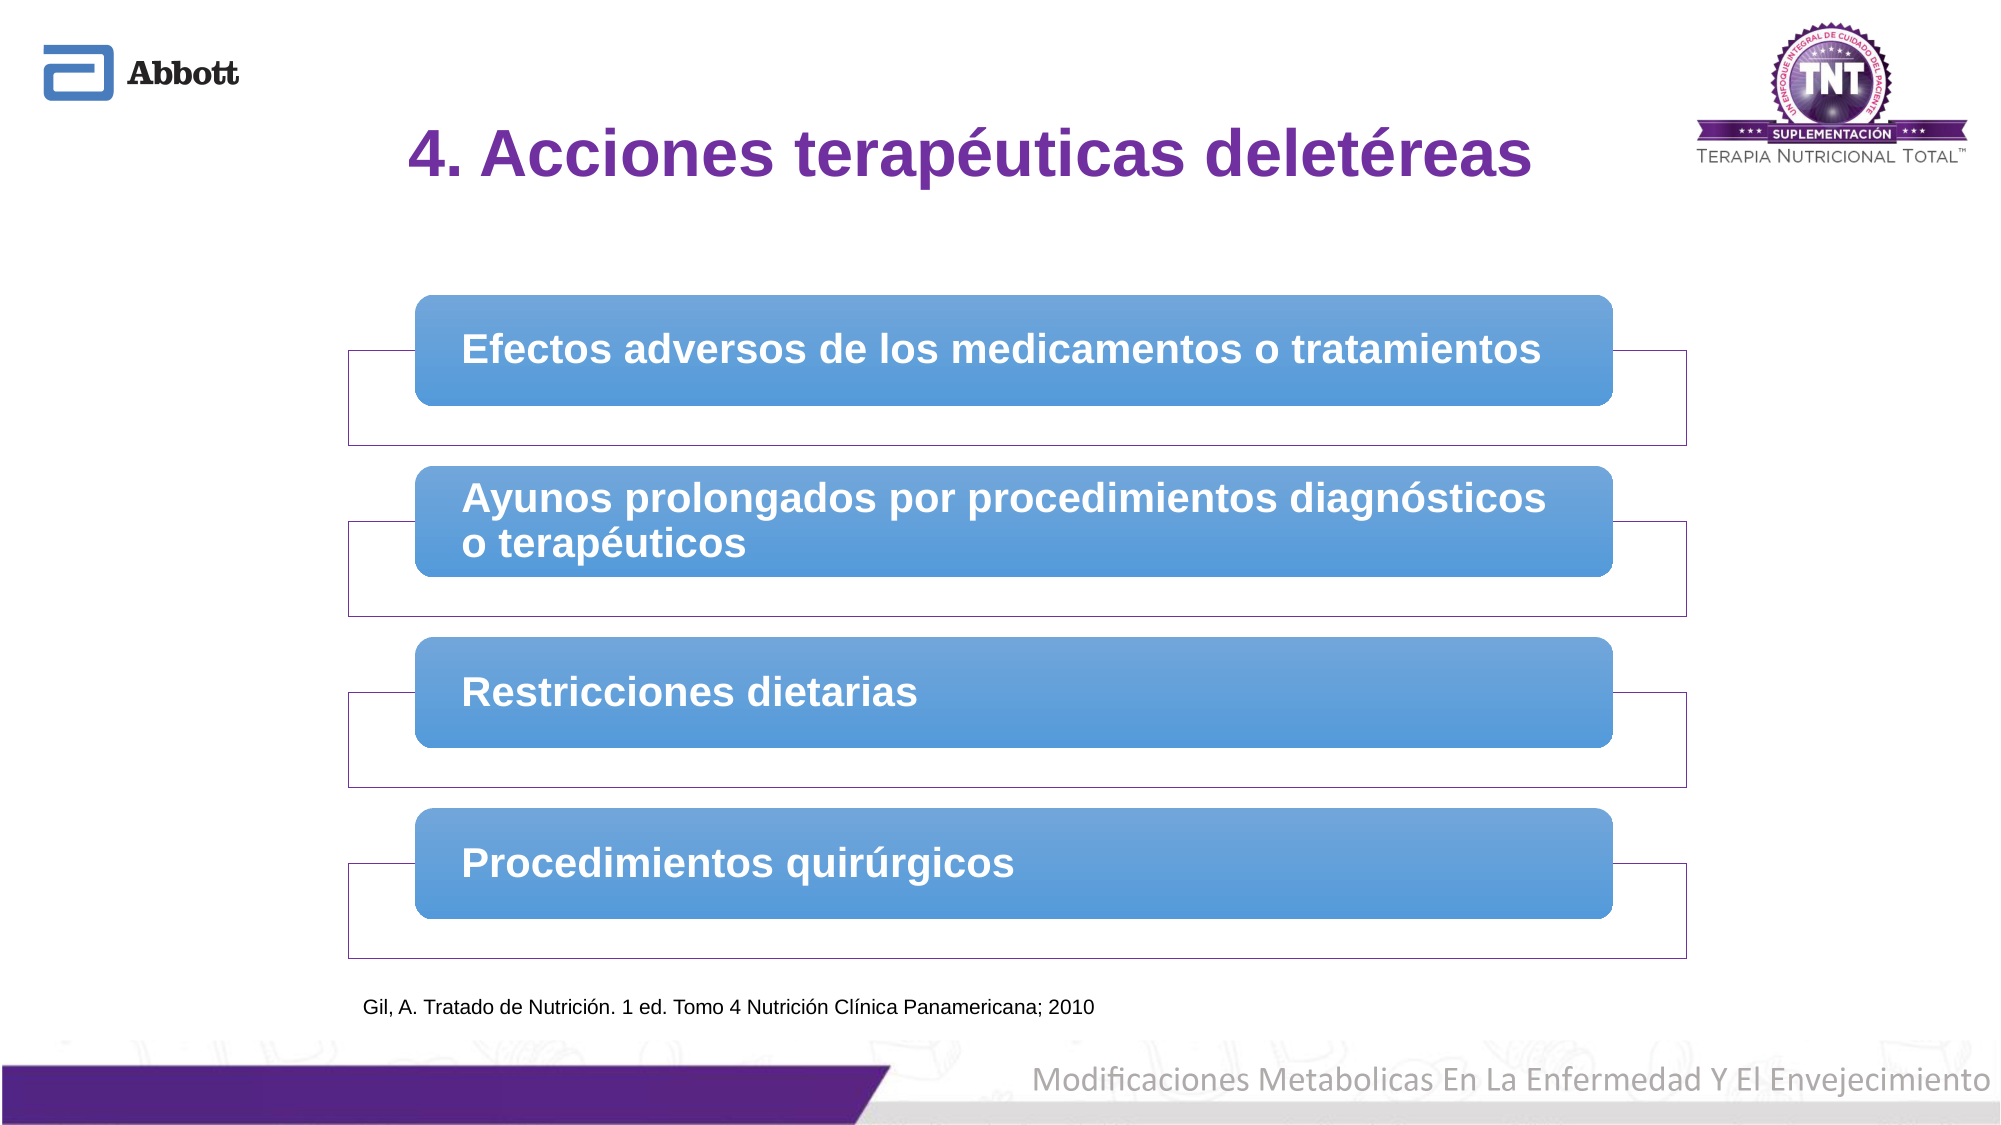

4. Acciones terapéuticas deletéreas
Efectos adversos de los medicamentos o tratamientos
Ayunos prolongados por procedimientos diagnósticos o terapéuticos
Restricciones dietarias
Procedimientos quirúrgicos
Gil, A. Tratado de Nutrición. 1 ed. Tomo 4 Nutrición Clínica Panamericana; 2010